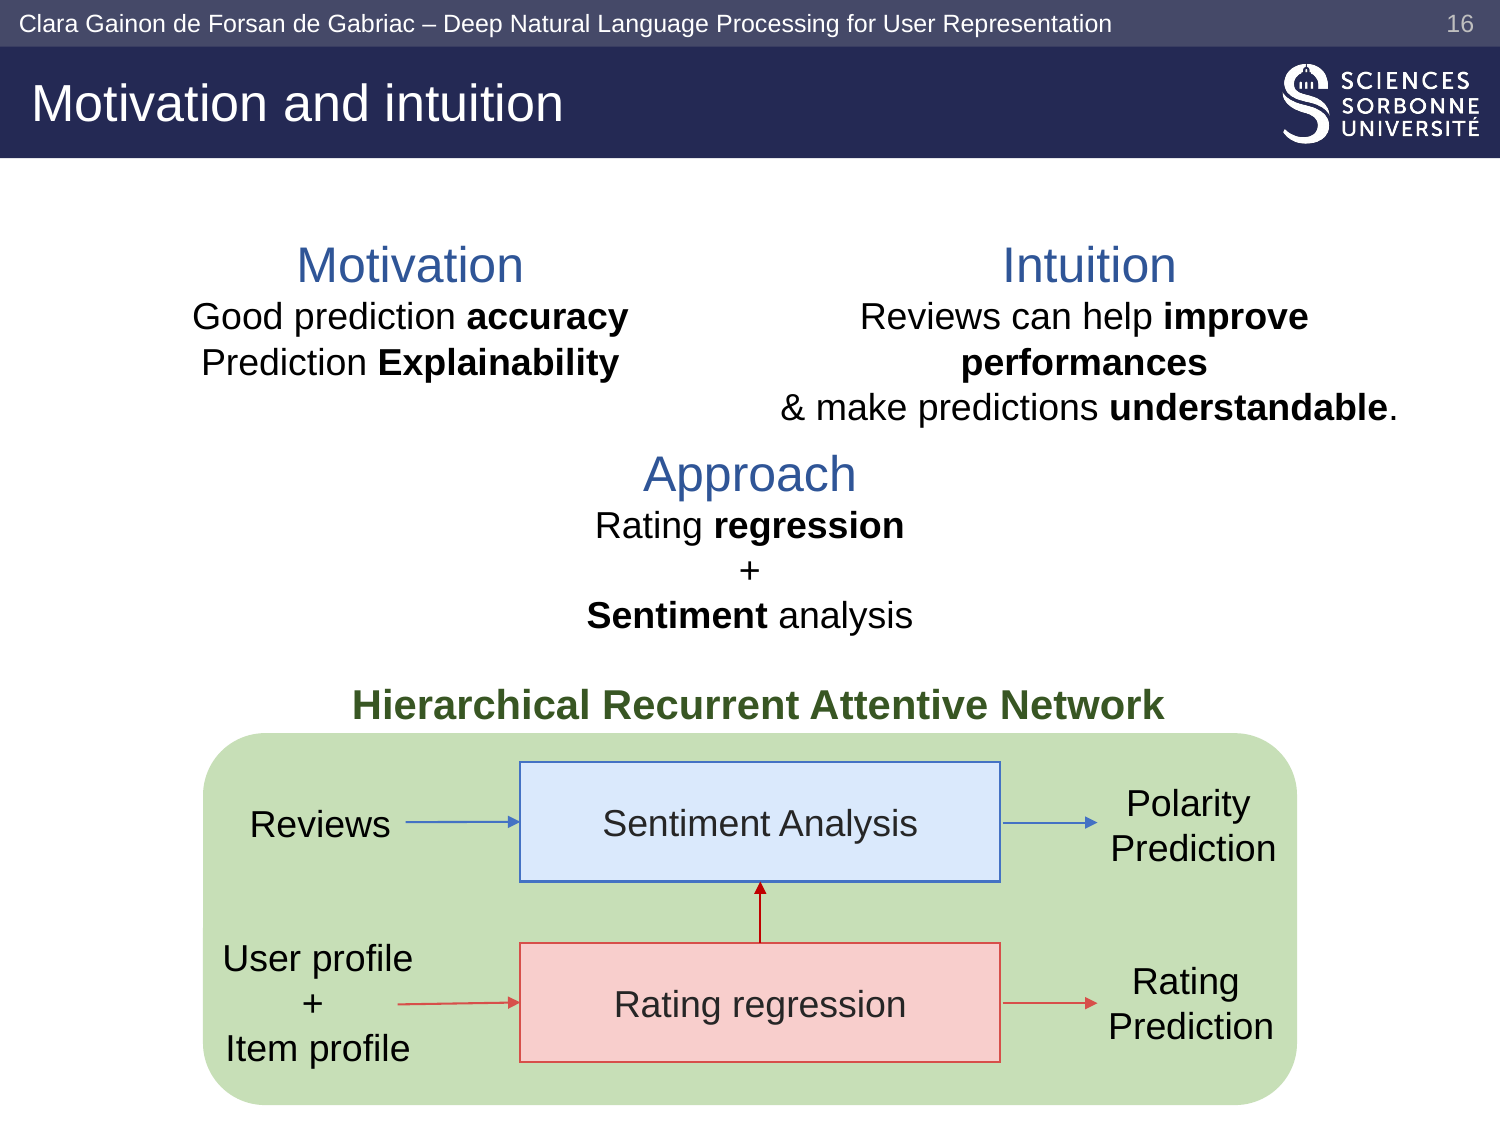

16
# Motivation and intuition
Intuition
Reviews can help improve  performances
& make predictions understandable.
Motivation
Good prediction accuracy
Prediction Explainability
Approach
Rating regression
 +
Sentiment analysis
Hierarchical Recurrent Attentive Network

Sentiment Analysis
Polarity
Prediction
Reviews
User profile
+
Item profile
Rating regression
Rating
Prediction